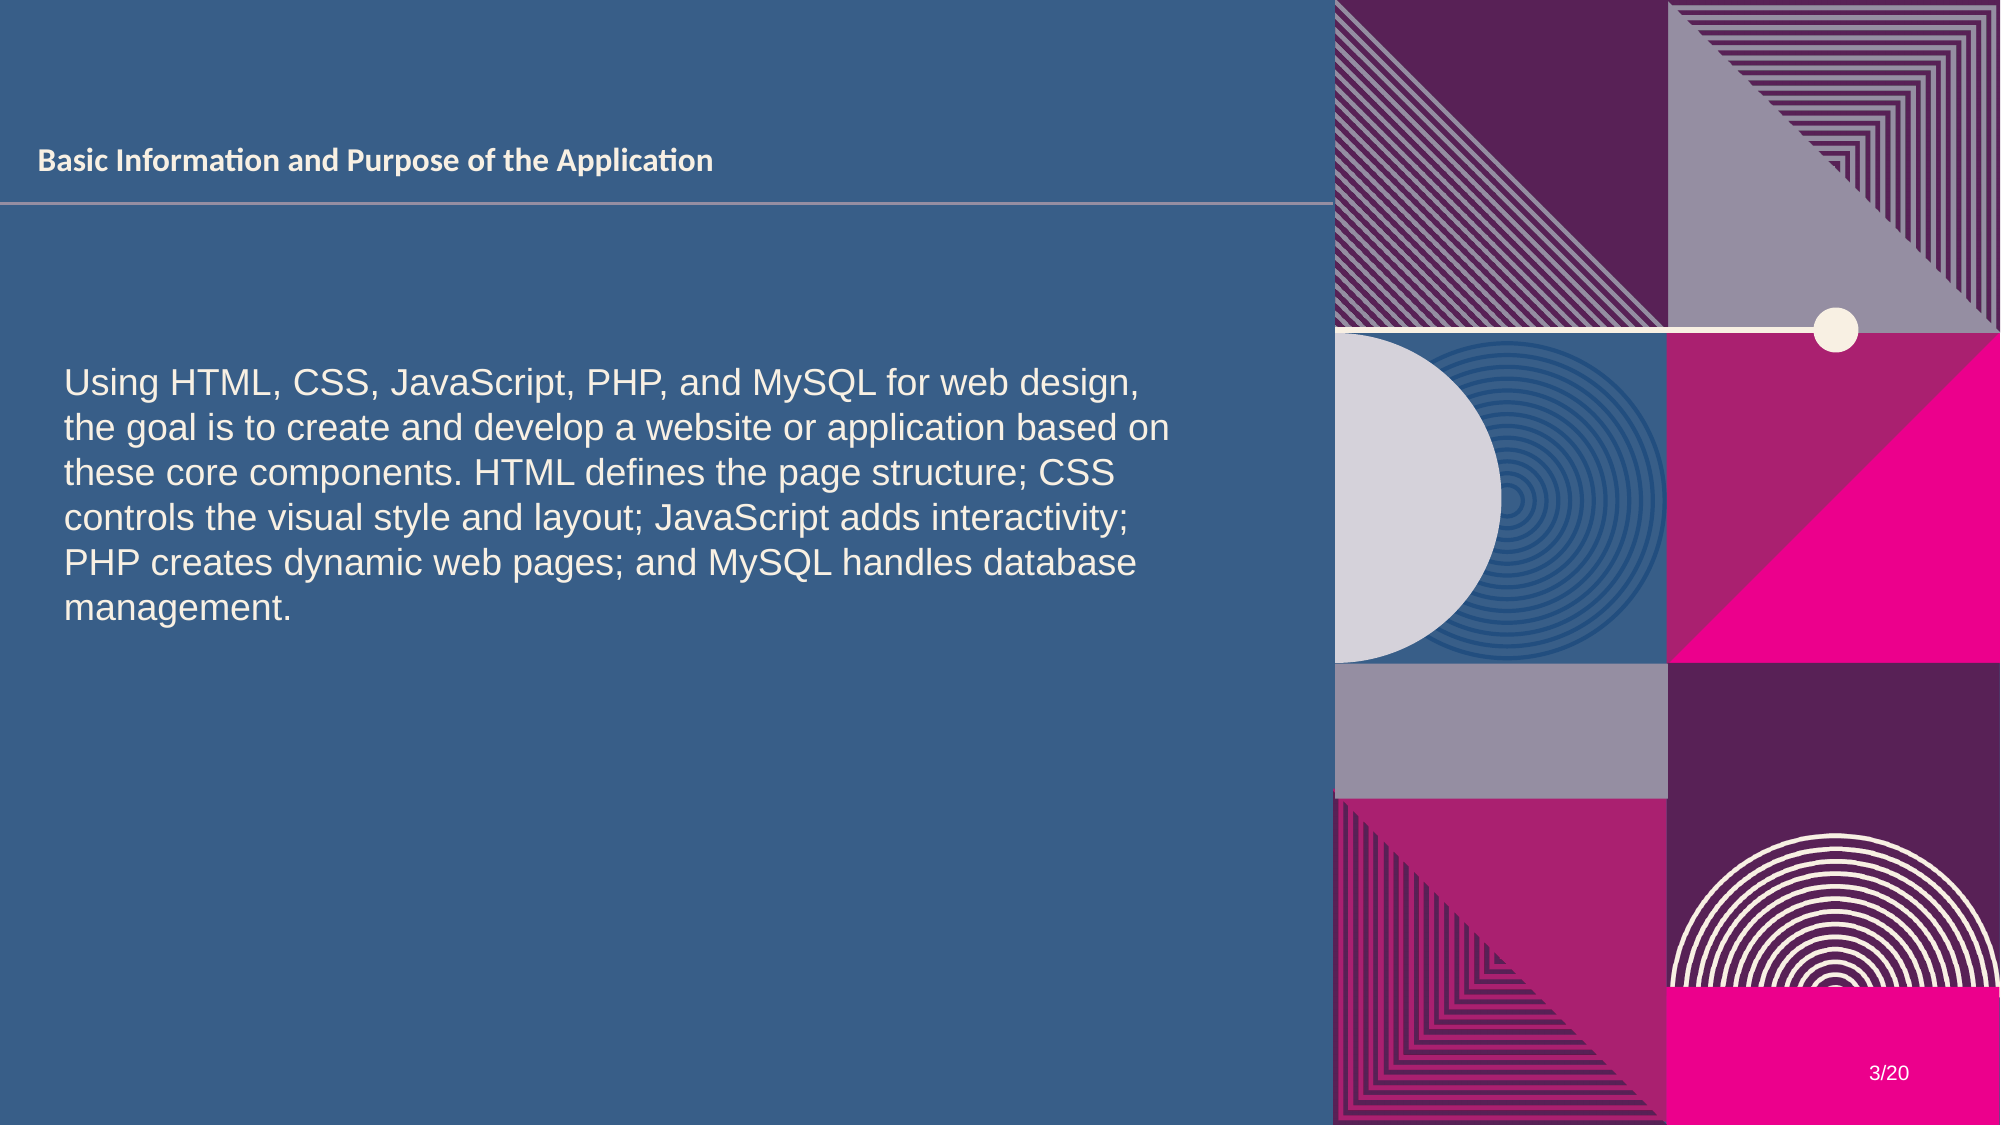

Basic Information and Purpose of the Application
Using HTML, CSS, JavaScript, PHP, and MySQL for web design, the goal is to create and develop a website or application based on these core components. HTML defines the page structure; CSS controls the visual style and layout; JavaScript adds interactivity; PHP creates dynamic web pages; and MySQL handles database management.
3/20